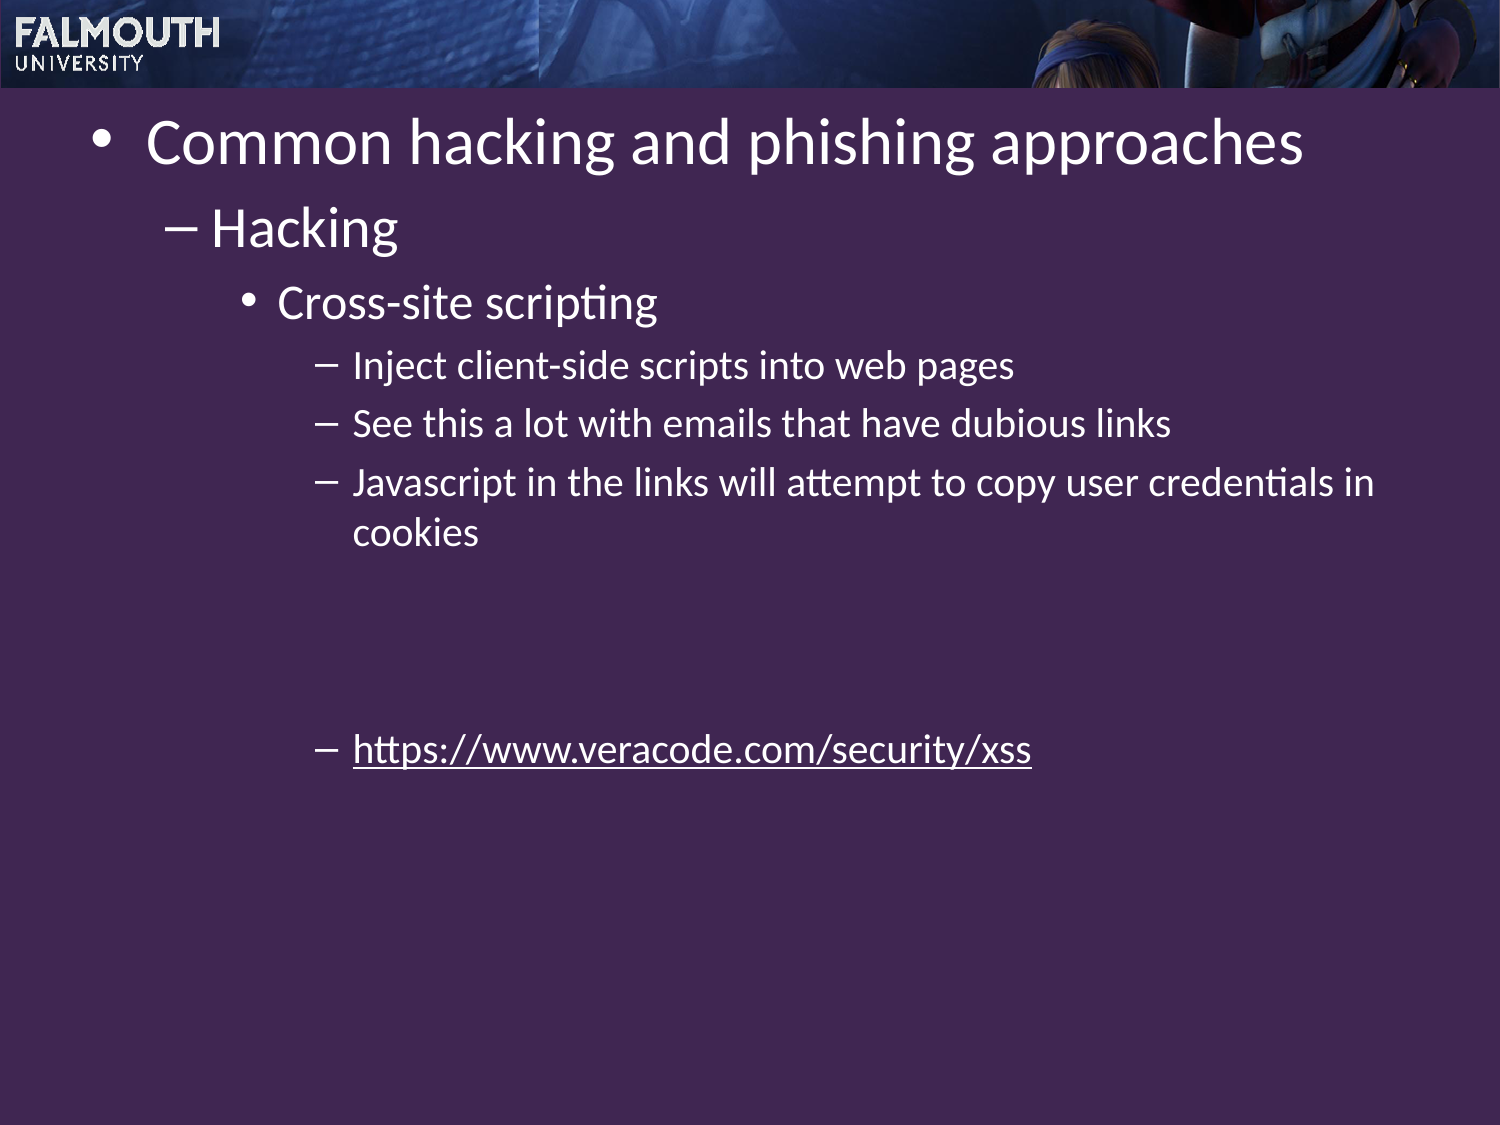

Common hacking and phishing approaches
Hacking
Cross-site scripting
Inject client-side scripts into web pages
See this a lot with emails that have dubious links
Javascript in the links will attempt to copy user credentials in cookies

https://www.veracode.com/security/xss